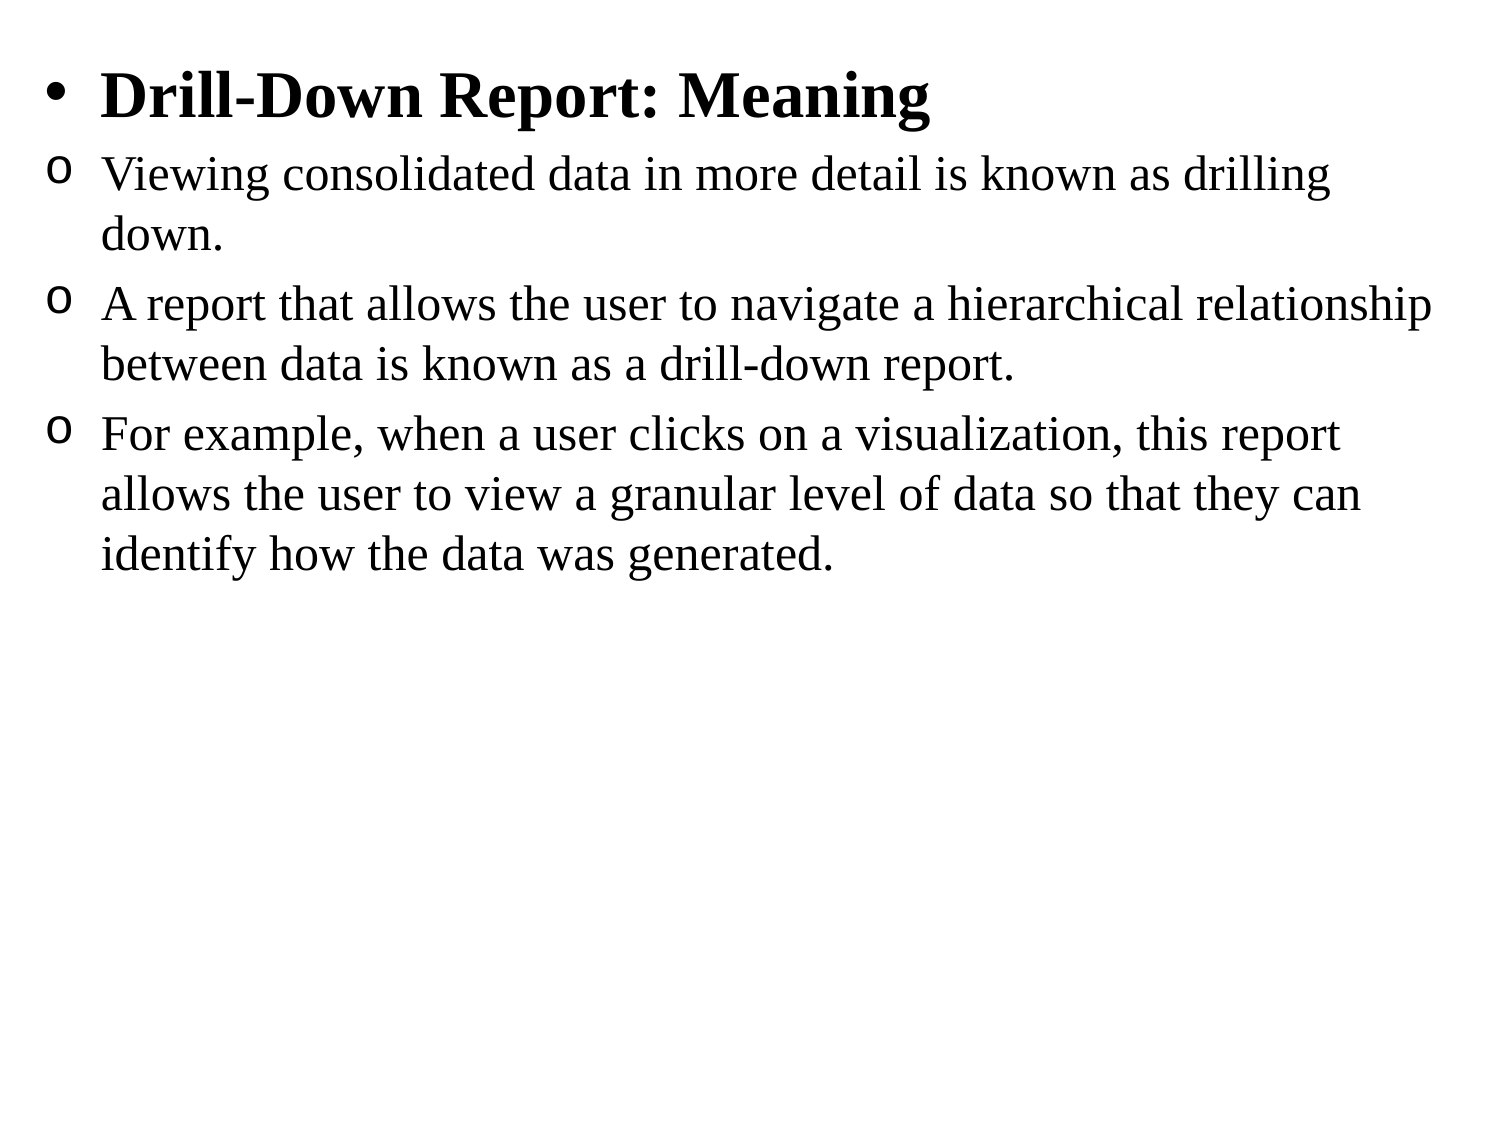

Drill-Down Report: Meaning
Viewing consolidated data in more detail is known as drilling down.
A report that allows the user to navigate a hierarchical relationship between data is known as a drill-down report.
For example, when a user clicks on a visualization, this report allows the user to view a granular level of data so that they can identify how the data was generated.